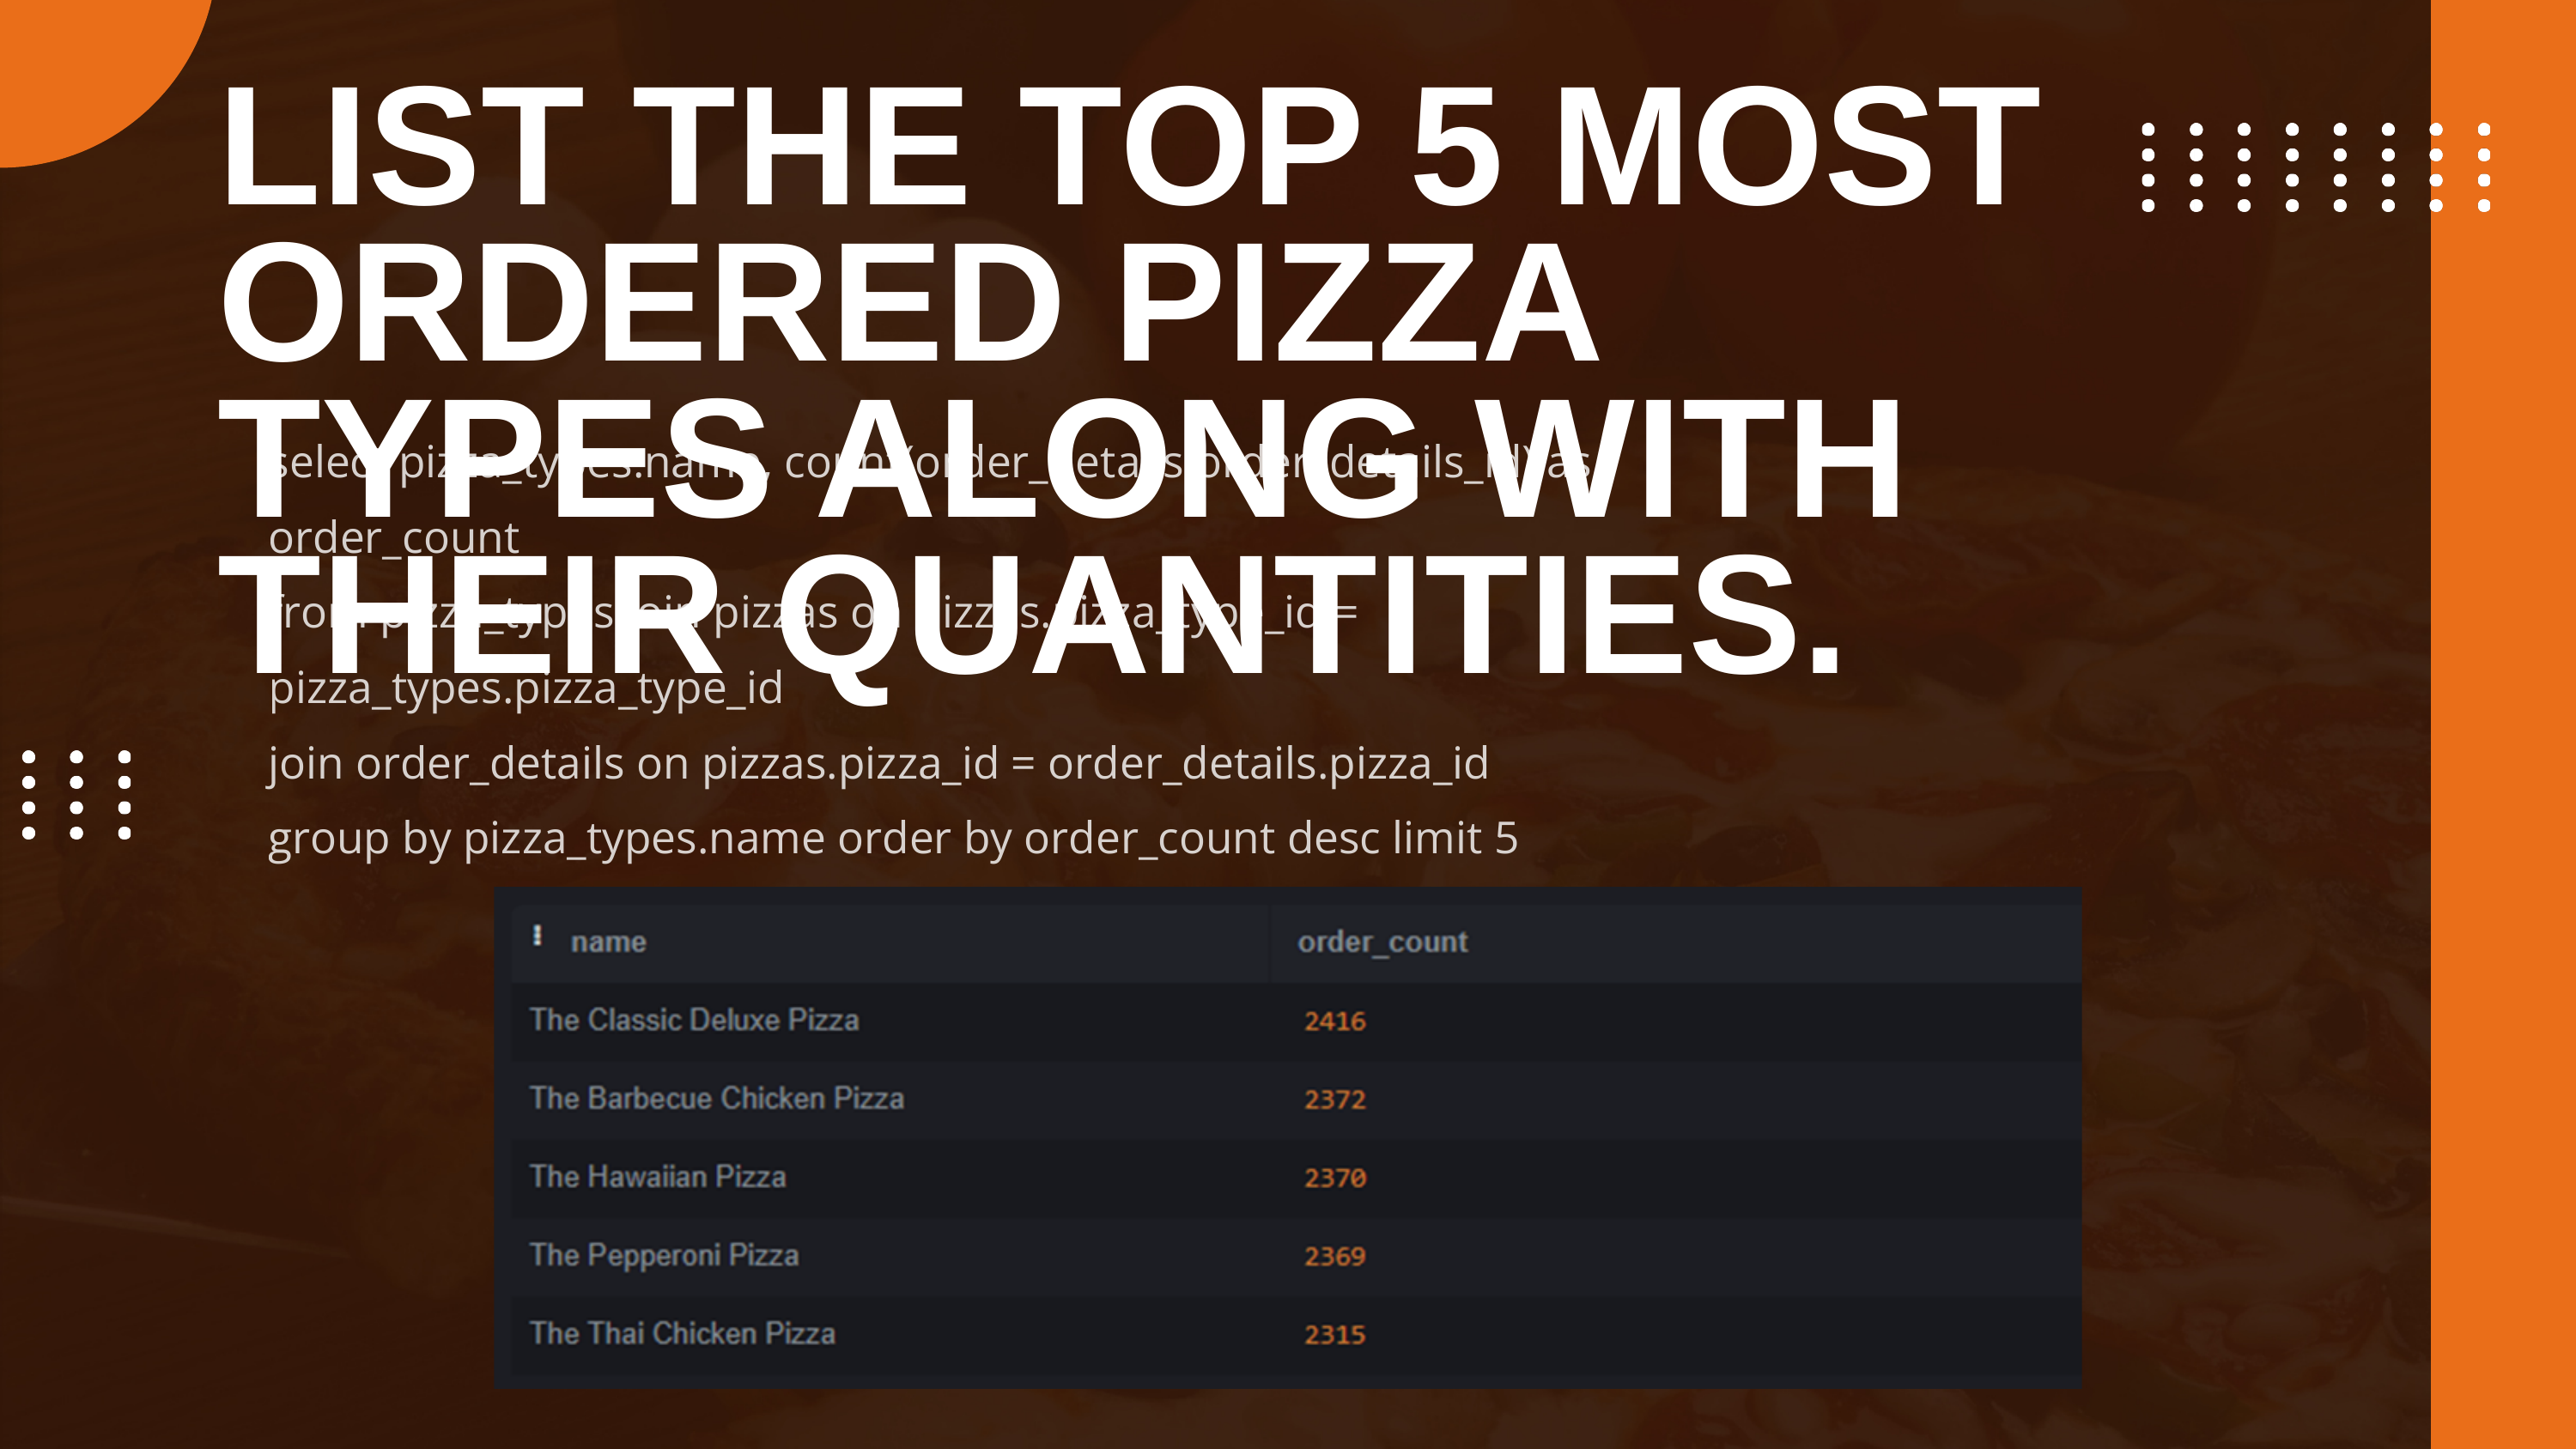

LIST THE TOP 5 MOST ORDERED PIZZA TYPES ALONG WITH THEIR QUANTITIES.

select pizza_types.name, count(order_details.order_details_id) as order_count
from pizza_types join pizzas on pizzas.pizza_type_id = pizza_types.pizza_type_id
join order_details on pizzas.pizza_id = order_details.pizza_id
group by pizza_types.name order by order_count desc limit 5